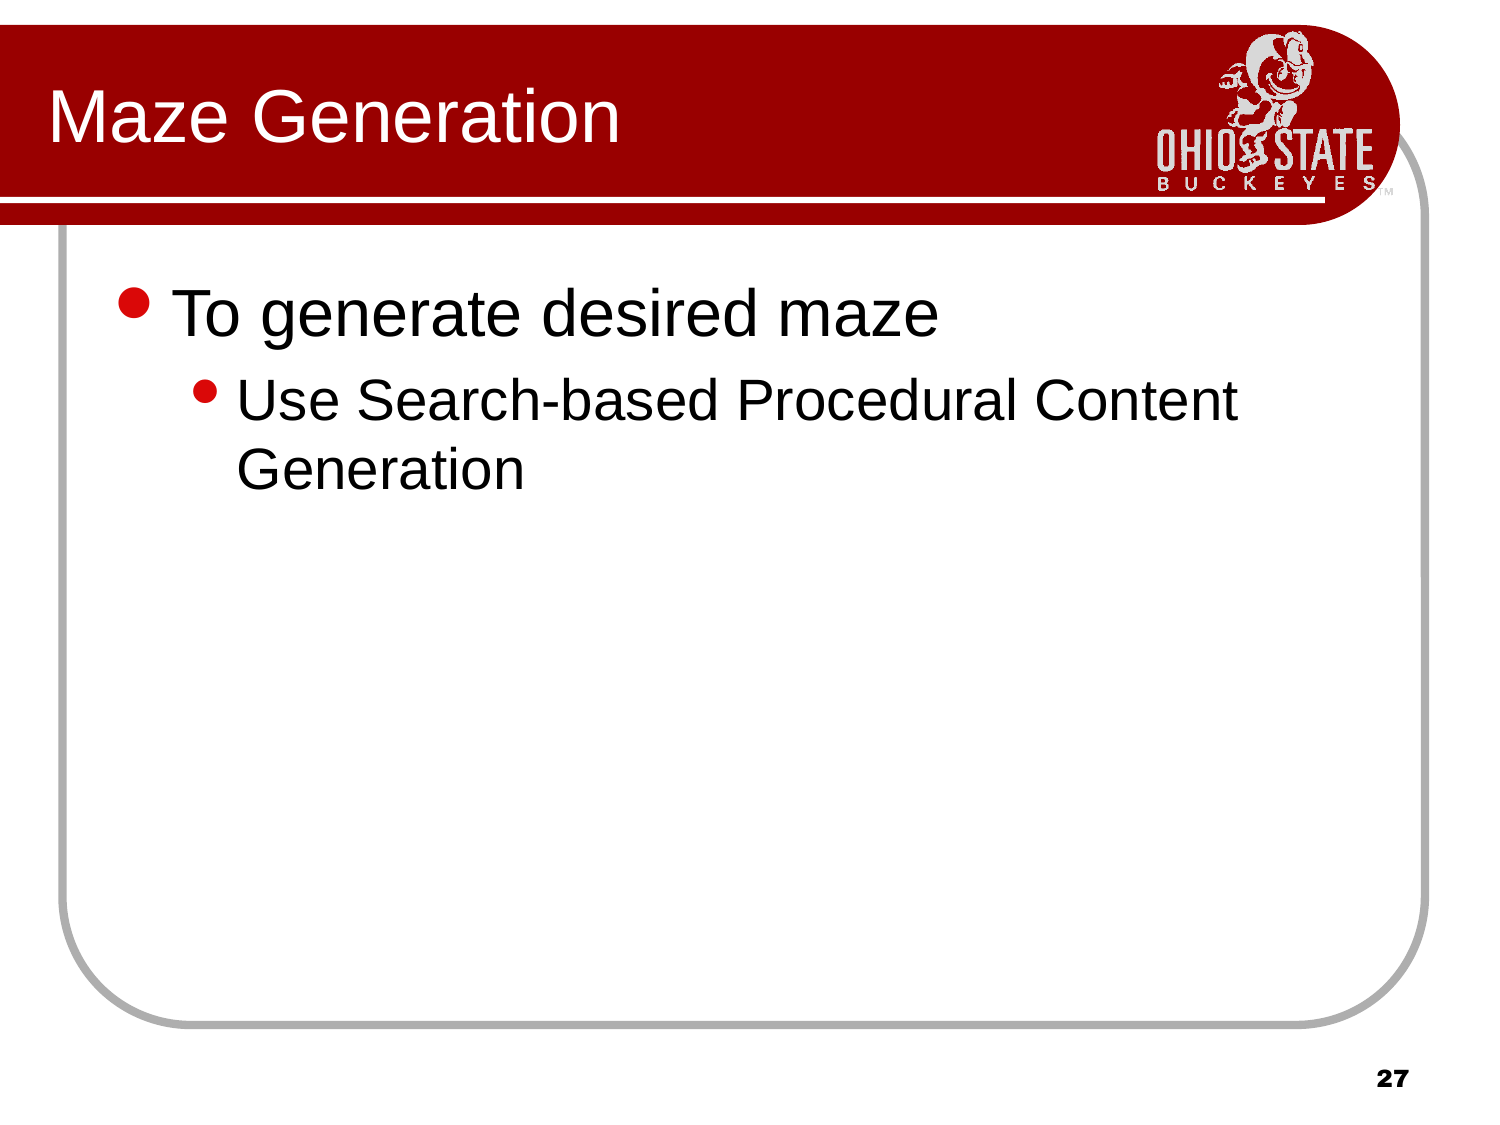

# Maze Generation
To generate desired maze
Use Search-based Procedural Content Generation
27